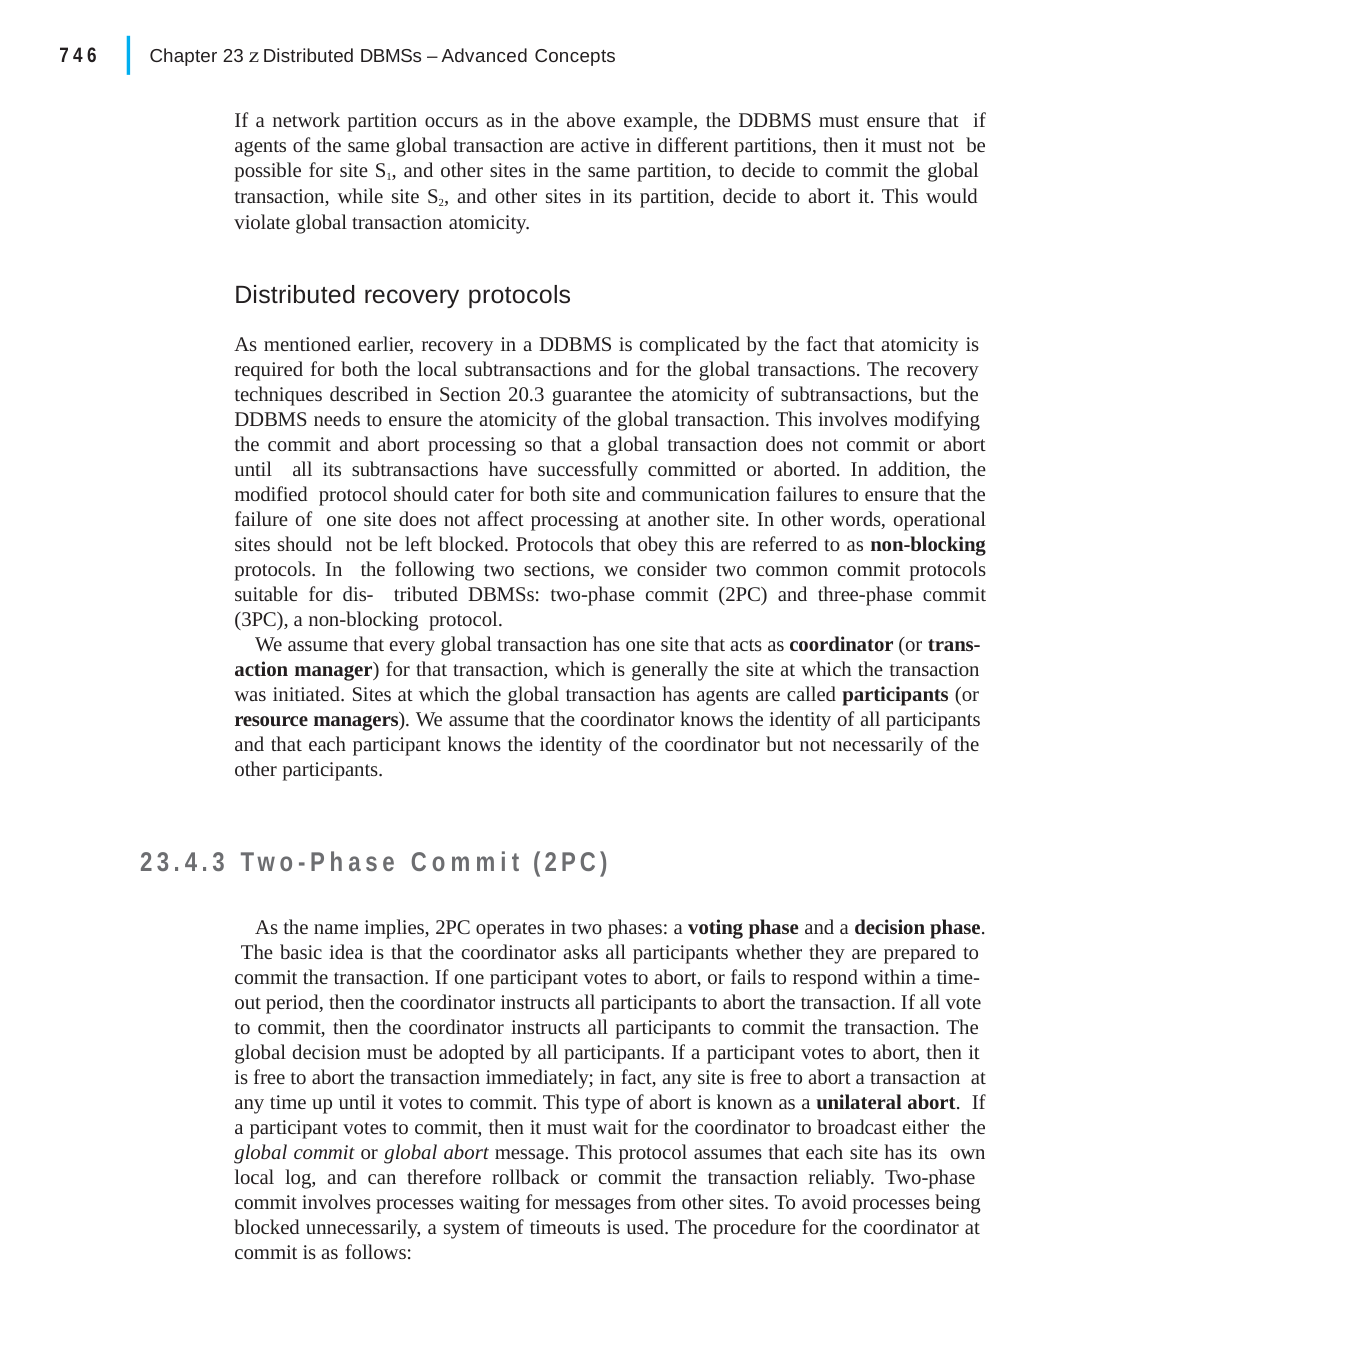

|
746
Chapter 23 z Distributed DBMSs – Advanced Concepts
If a network partition occurs as in the above example, the DDBMS must ensure that  if agents of the same global transaction are active in different partitions, then it must not  be possible for site S1, and other sites in the same partition, to decide to commit the global  transaction, while site S2, and other sites in its partition, decide to abort it. This would  violate global transaction atomicity.

Distributed recovery protocols
As mentioned earlier, recovery in a DDBMS is complicated by the fact that atomicity is  required for both the local subtransactions and for the global transactions. The recovery  techniques described in Section 20.3 guarantee the atomicity of subtransactions, but the  DDBMS needs to ensure the atomicity of the global transaction. This involves modifying  the commit and abort processing so that a global transaction does not commit or abort until  all its subtransactions have successfully committed or aborted. In addition, the modified  protocol should cater for both site and communication failures to ensure that the failure of  one site does not affect processing at another site. In other words, operational sites should  not be left blocked. Protocols that obey this are referred to as non-blocking protocols. In  the following two sections, we consider two common commit protocols suitable for dis-  tributed DBMSs: two-phase commit (2PC) and three-phase commit (3PC), a non-blocking  protocol.
We assume that every global transaction has one site that acts as coordinator (or trans-  action manager) for that transaction, which is generally the site at which the transaction  was initiated. Sites at which the global transaction has agents are called participants (or  resource managers). We assume that the coordinator knows the identity of all participants  and that each participant knows the identity of the coordinator but not necessarily of the  other participants.

23.4.3	Two-Phase Commit (2PC)

As the name implies, 2PC operates in two phases: a voting phase and a decision phase.  The basic idea is that the coordinator asks all participants whether they are prepared to  commit the transaction. If one participant votes to abort, or fails to respond within a time-  out period, then the coordinator instructs all participants to abort the transaction. If all vote  to commit, then the coordinator instructs all participants to commit the transaction. The  global decision must be adopted by all participants. If a participant votes to abort, then it  is free to abort the transaction immediately; in fact, any site is free to abort a transaction  at any time up until it votes to commit. This type of abort is known as a unilateral abort.  If a participant votes to commit, then it must wait for the coordinator to broadcast either  the global commit or global abort message. This protocol assumes that each site has its  own local log, and can therefore rollback or commit the transaction reliably. Two-phase  commit involves processes waiting for messages from other sites. To avoid processes being  blocked unnecessarily, a system of timeouts is used. The procedure for the coordinator at  commit is as follows: